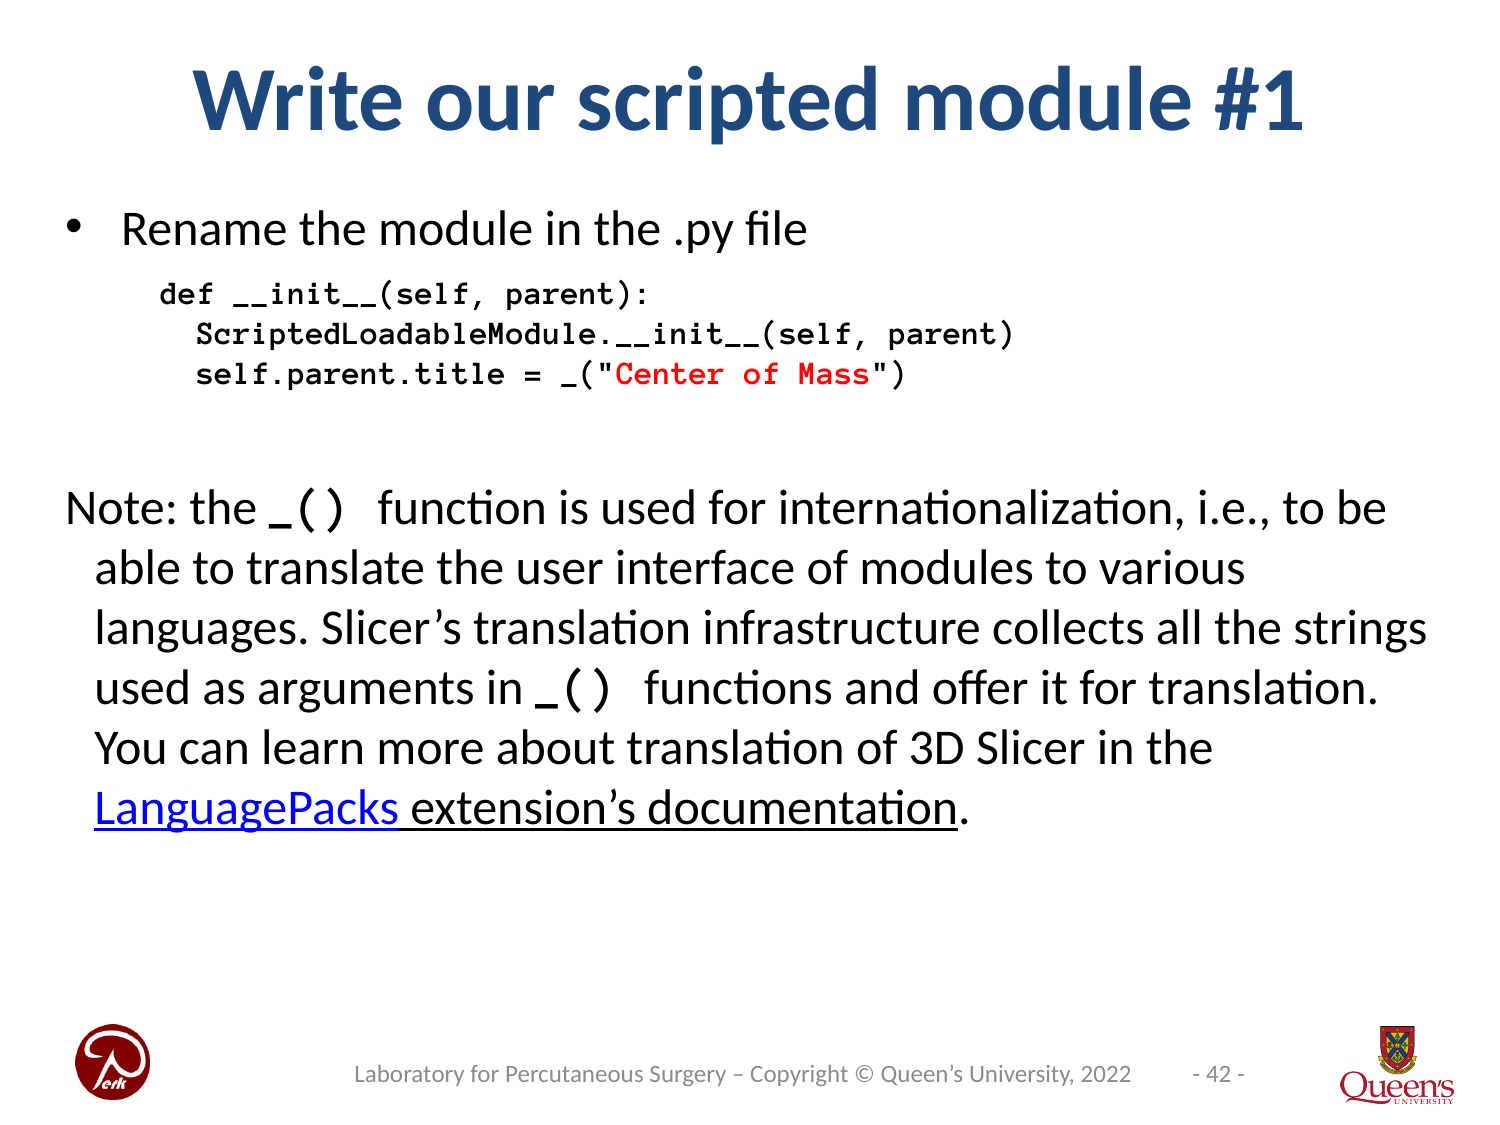

# Write our scripted module #1
Rename the module in the .py file

Note: the _() function is used for internationalization, i.e., to be able to translate the user interface of modules to various languages. Slicer’s translation infrastructure collects all the strings used as arguments in _() functions and offer it for translation. You can learn more about translation of 3D Slicer in the LanguagePacks extension’s documentation.

  def __init__(self, parent):
    ScriptedLoadableModule.__init__(self, parent)
    self.parent.title = _("Center of Mass")
Laboratory for Percutaneous Surgery – Copyright © Queen’s University, 2022
- 42 -